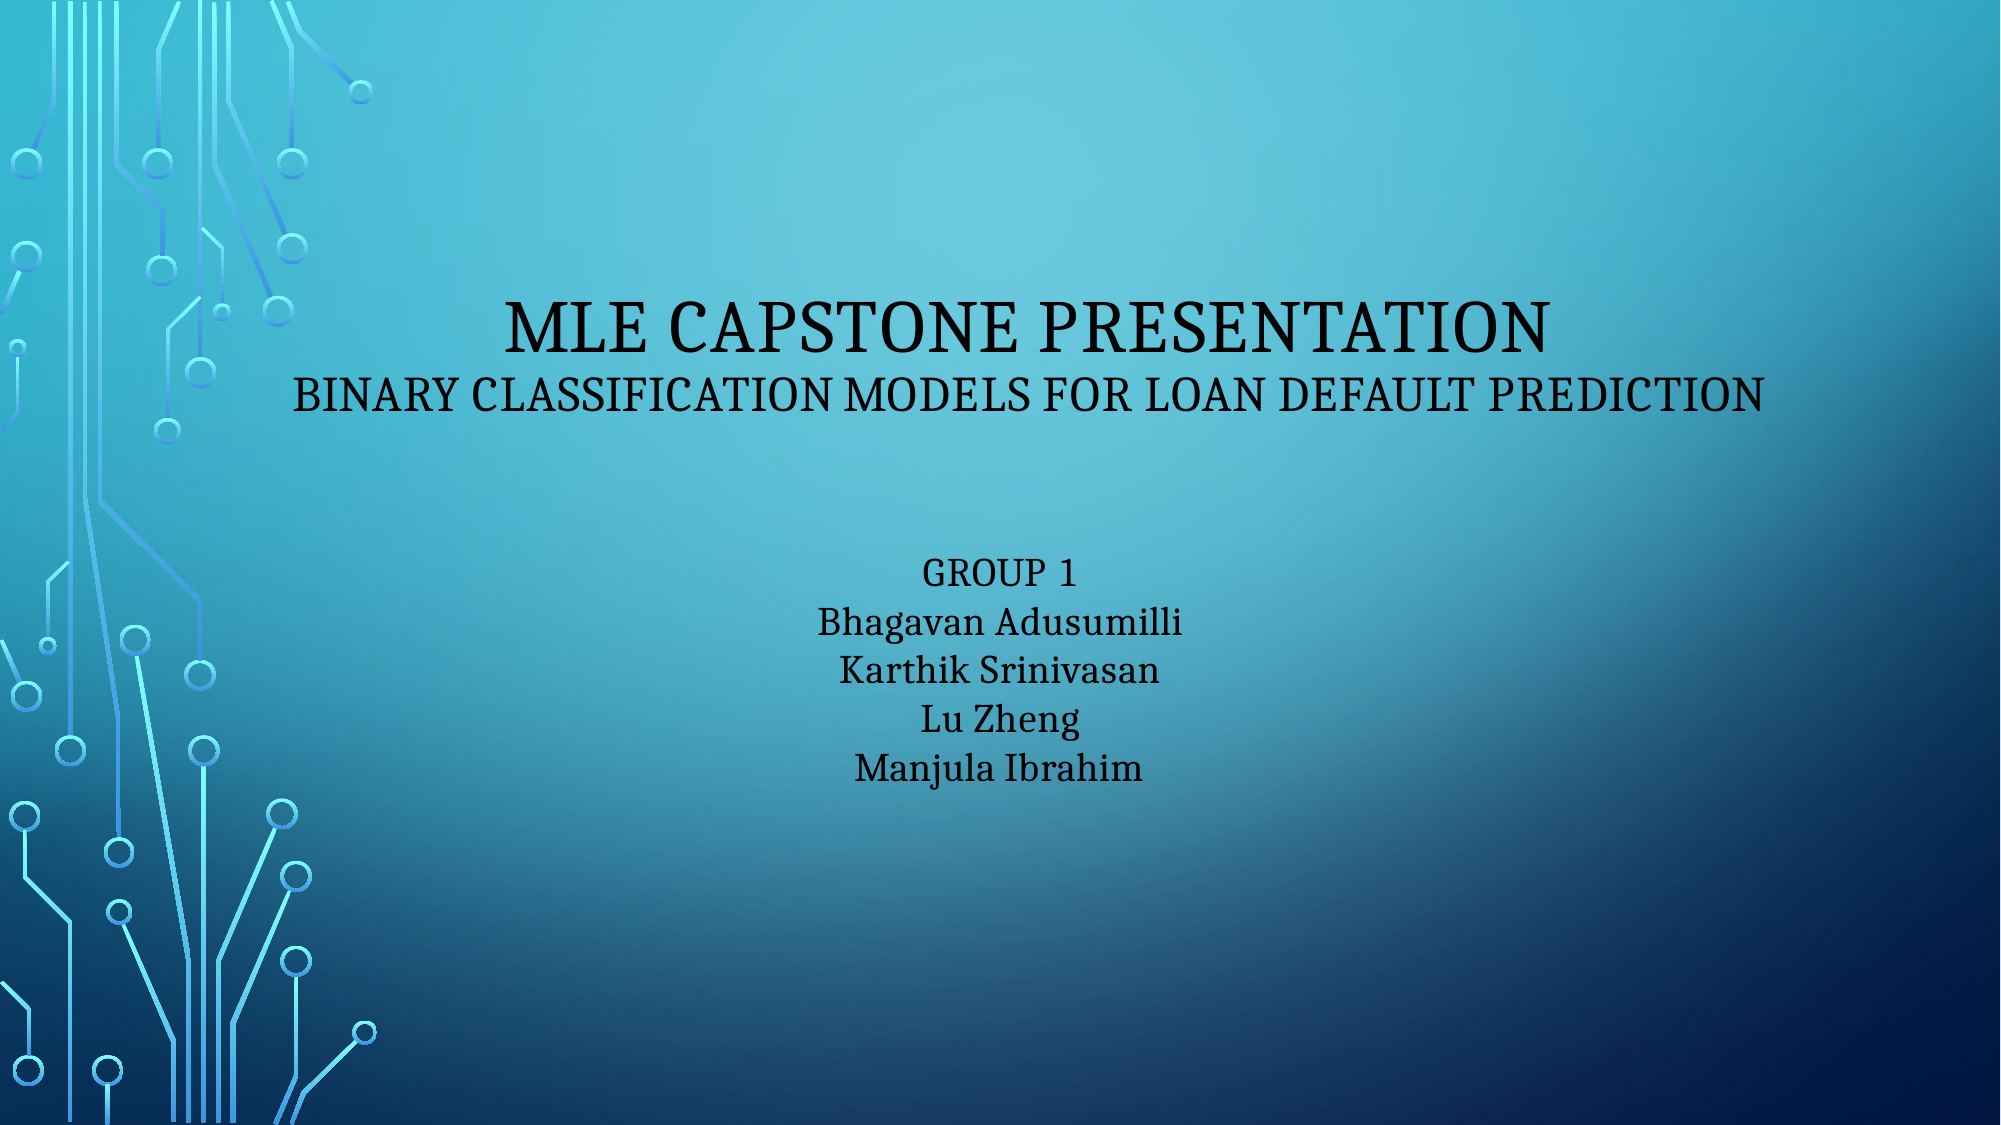

# MLE CAPSTONE PRESENTATION BINARY CLASSIFICATION MODELS FOR LOAN DEFAULT PREDICTION
GROUP 1
Bhagavan Adusumilli
Karthik Srinivasan
Lu Zheng
Manjula Ibrahim